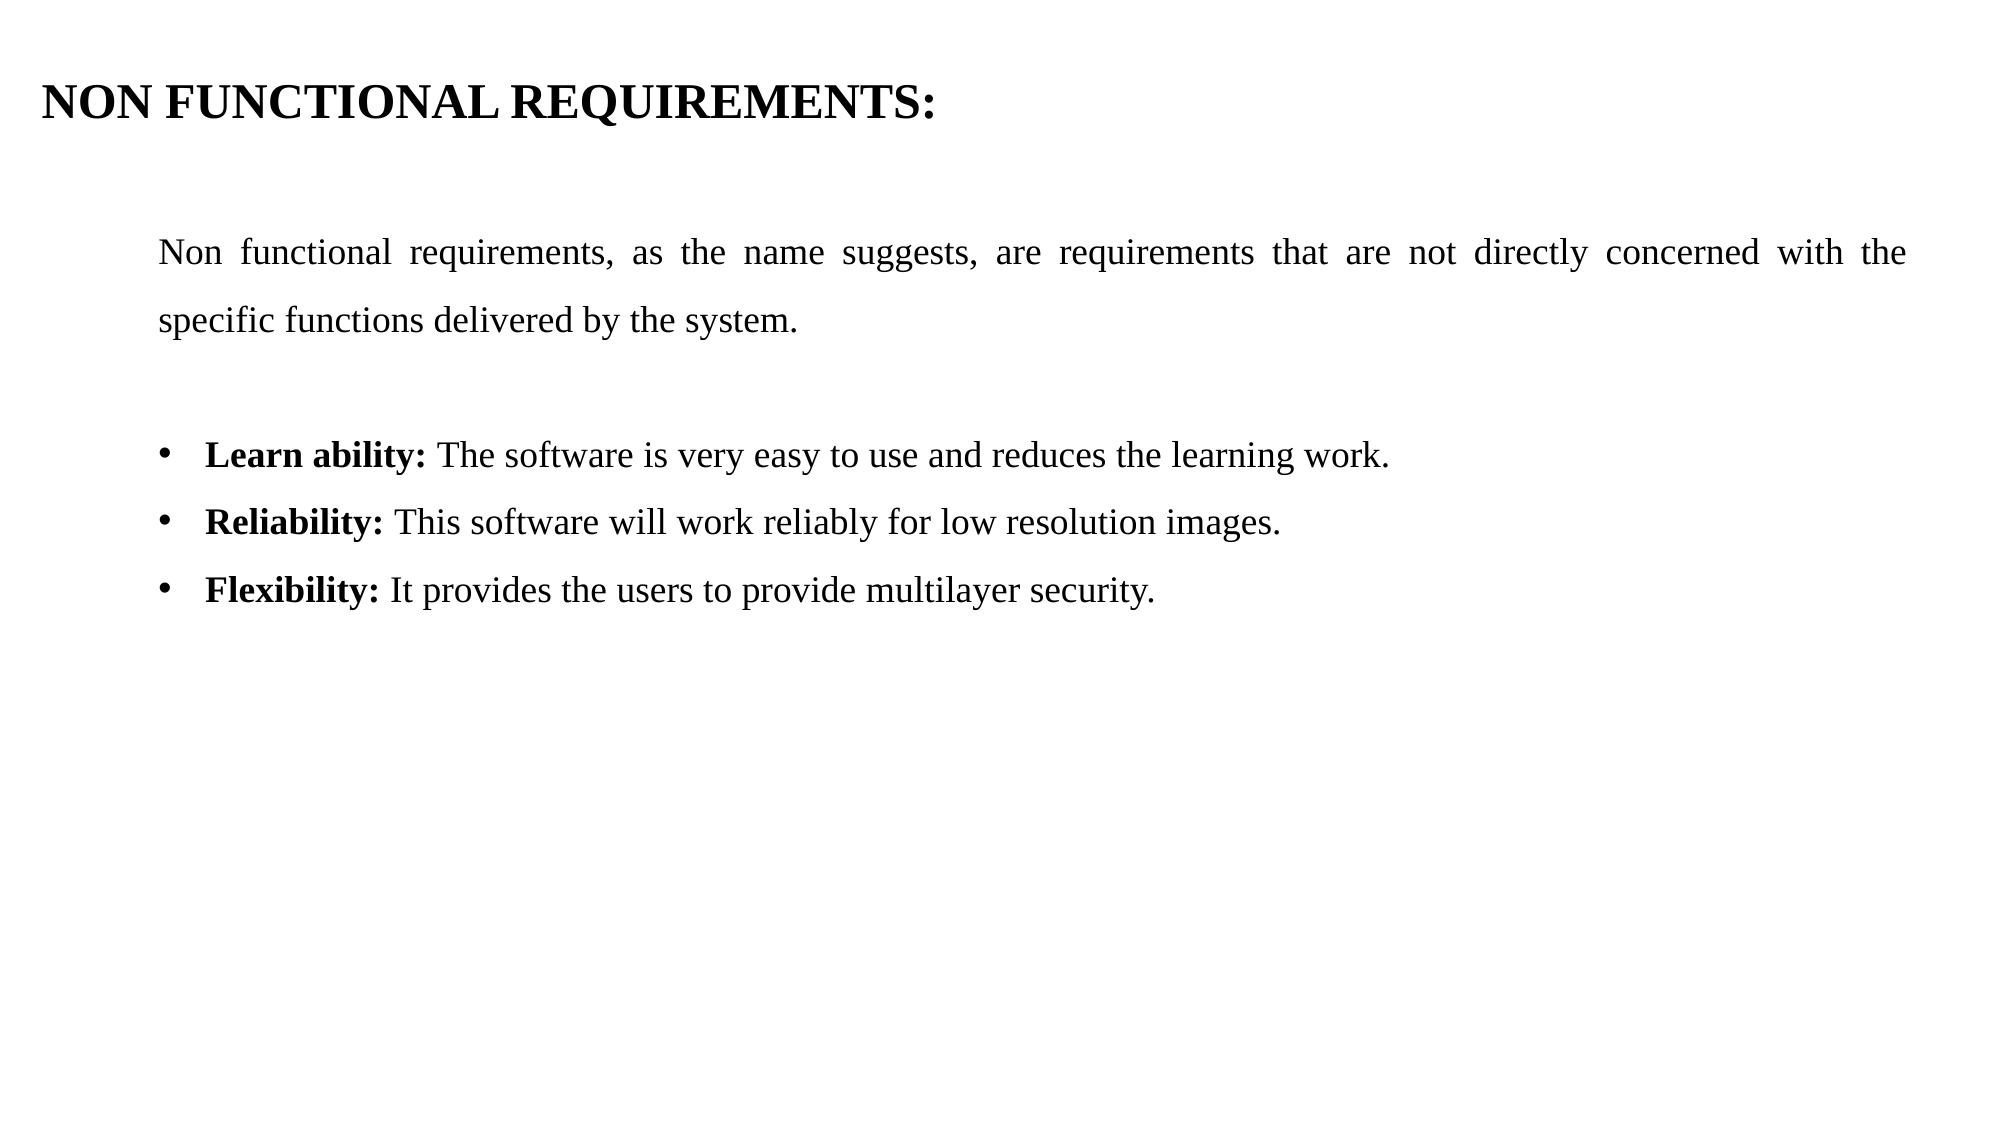

NON FUNCTIONAL REQUIREMENTS:

Non functional requirements, as the name suggests, are requirements that are not directly concerned with the specific functions delivered by the system.

Learn ability: The software is very easy to use and reduces the learning work.
Reliability: This software will work reliably for low resolution images.
Flexibility: It provides the users to provide multilayer security.